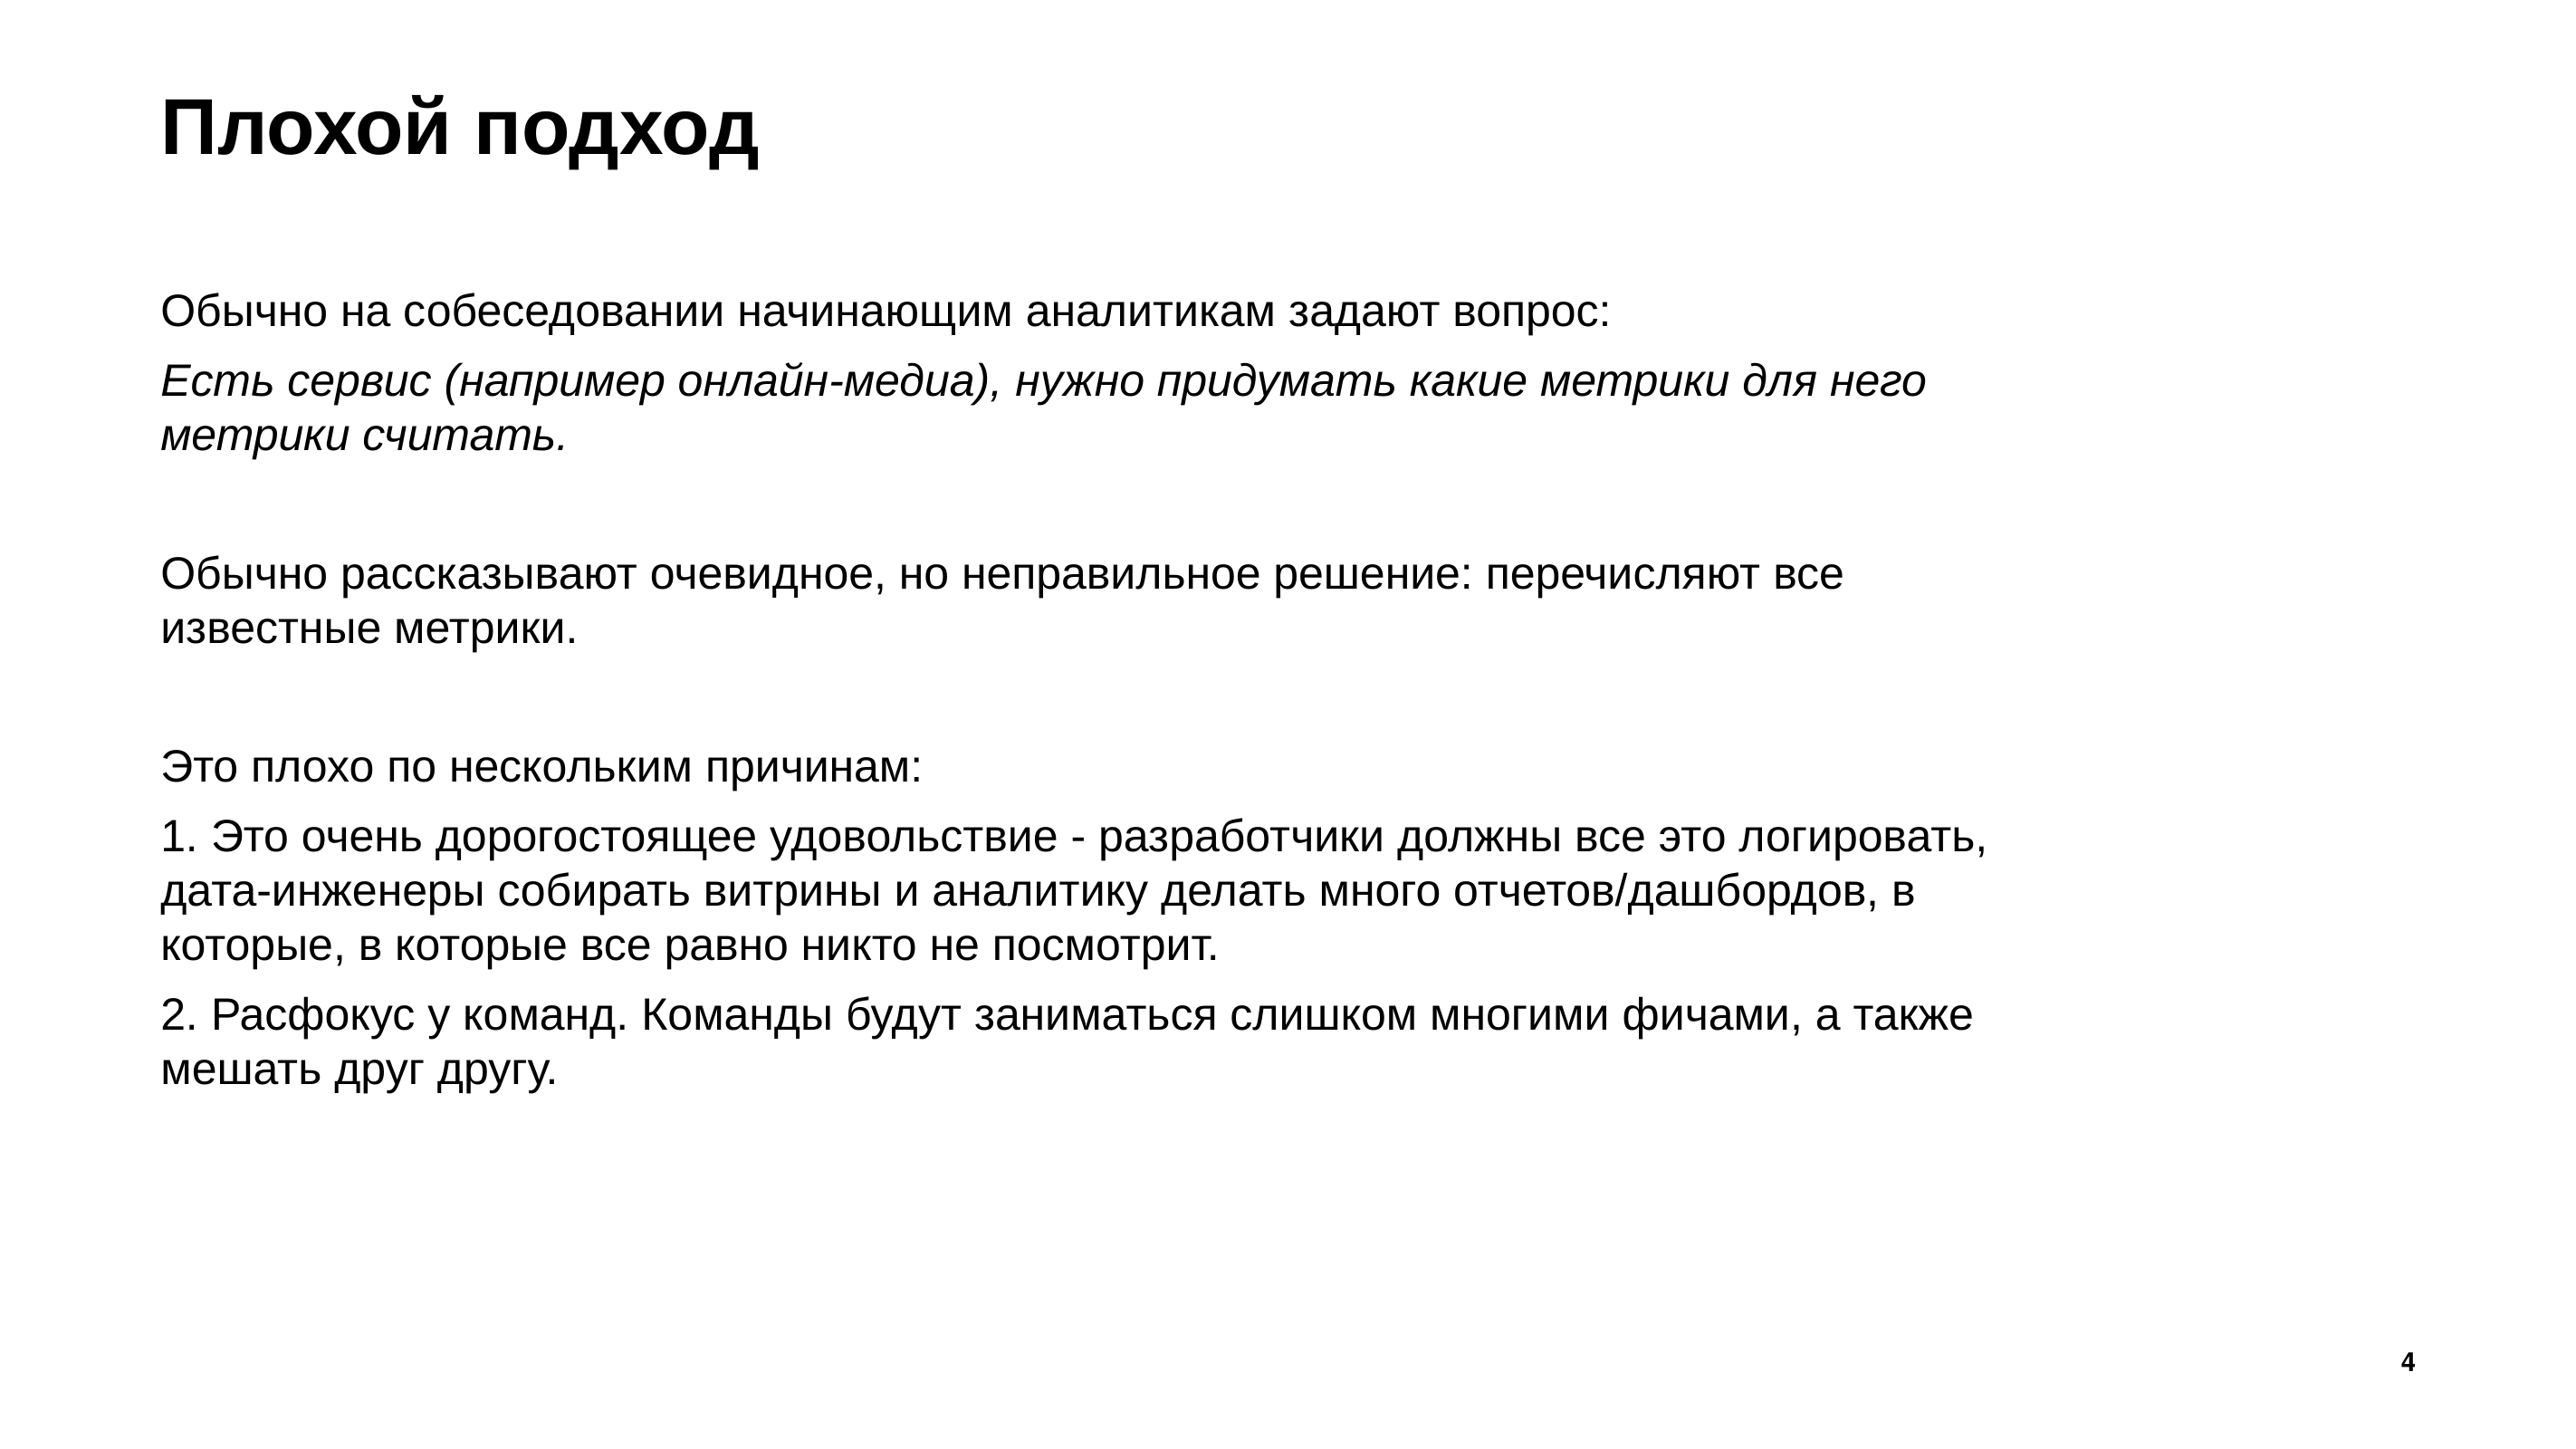

# Плохой подход
Обычно на собеседовании начинающим аналитикам задают вопрос:
Есть сервис (например онлайн-медиа), нужно придумать какие метрики для него метрики считать.

Обычно рассказывают очевидное, но неправильное решение: перечисляют все известные метрики.

Это плохо по нескольким причинам:
1. Это очень дорогостоящее удовольствие - разработчики должны все это логировать, дата-инженеры собирать витрины и аналитику делать много отчетов/дашбордов, в которые, в которые все равно никто не посмотрит.
2. Расфокус у команд. Команды будут заниматься слишком многими фичами, а также мешать друг другу.

4